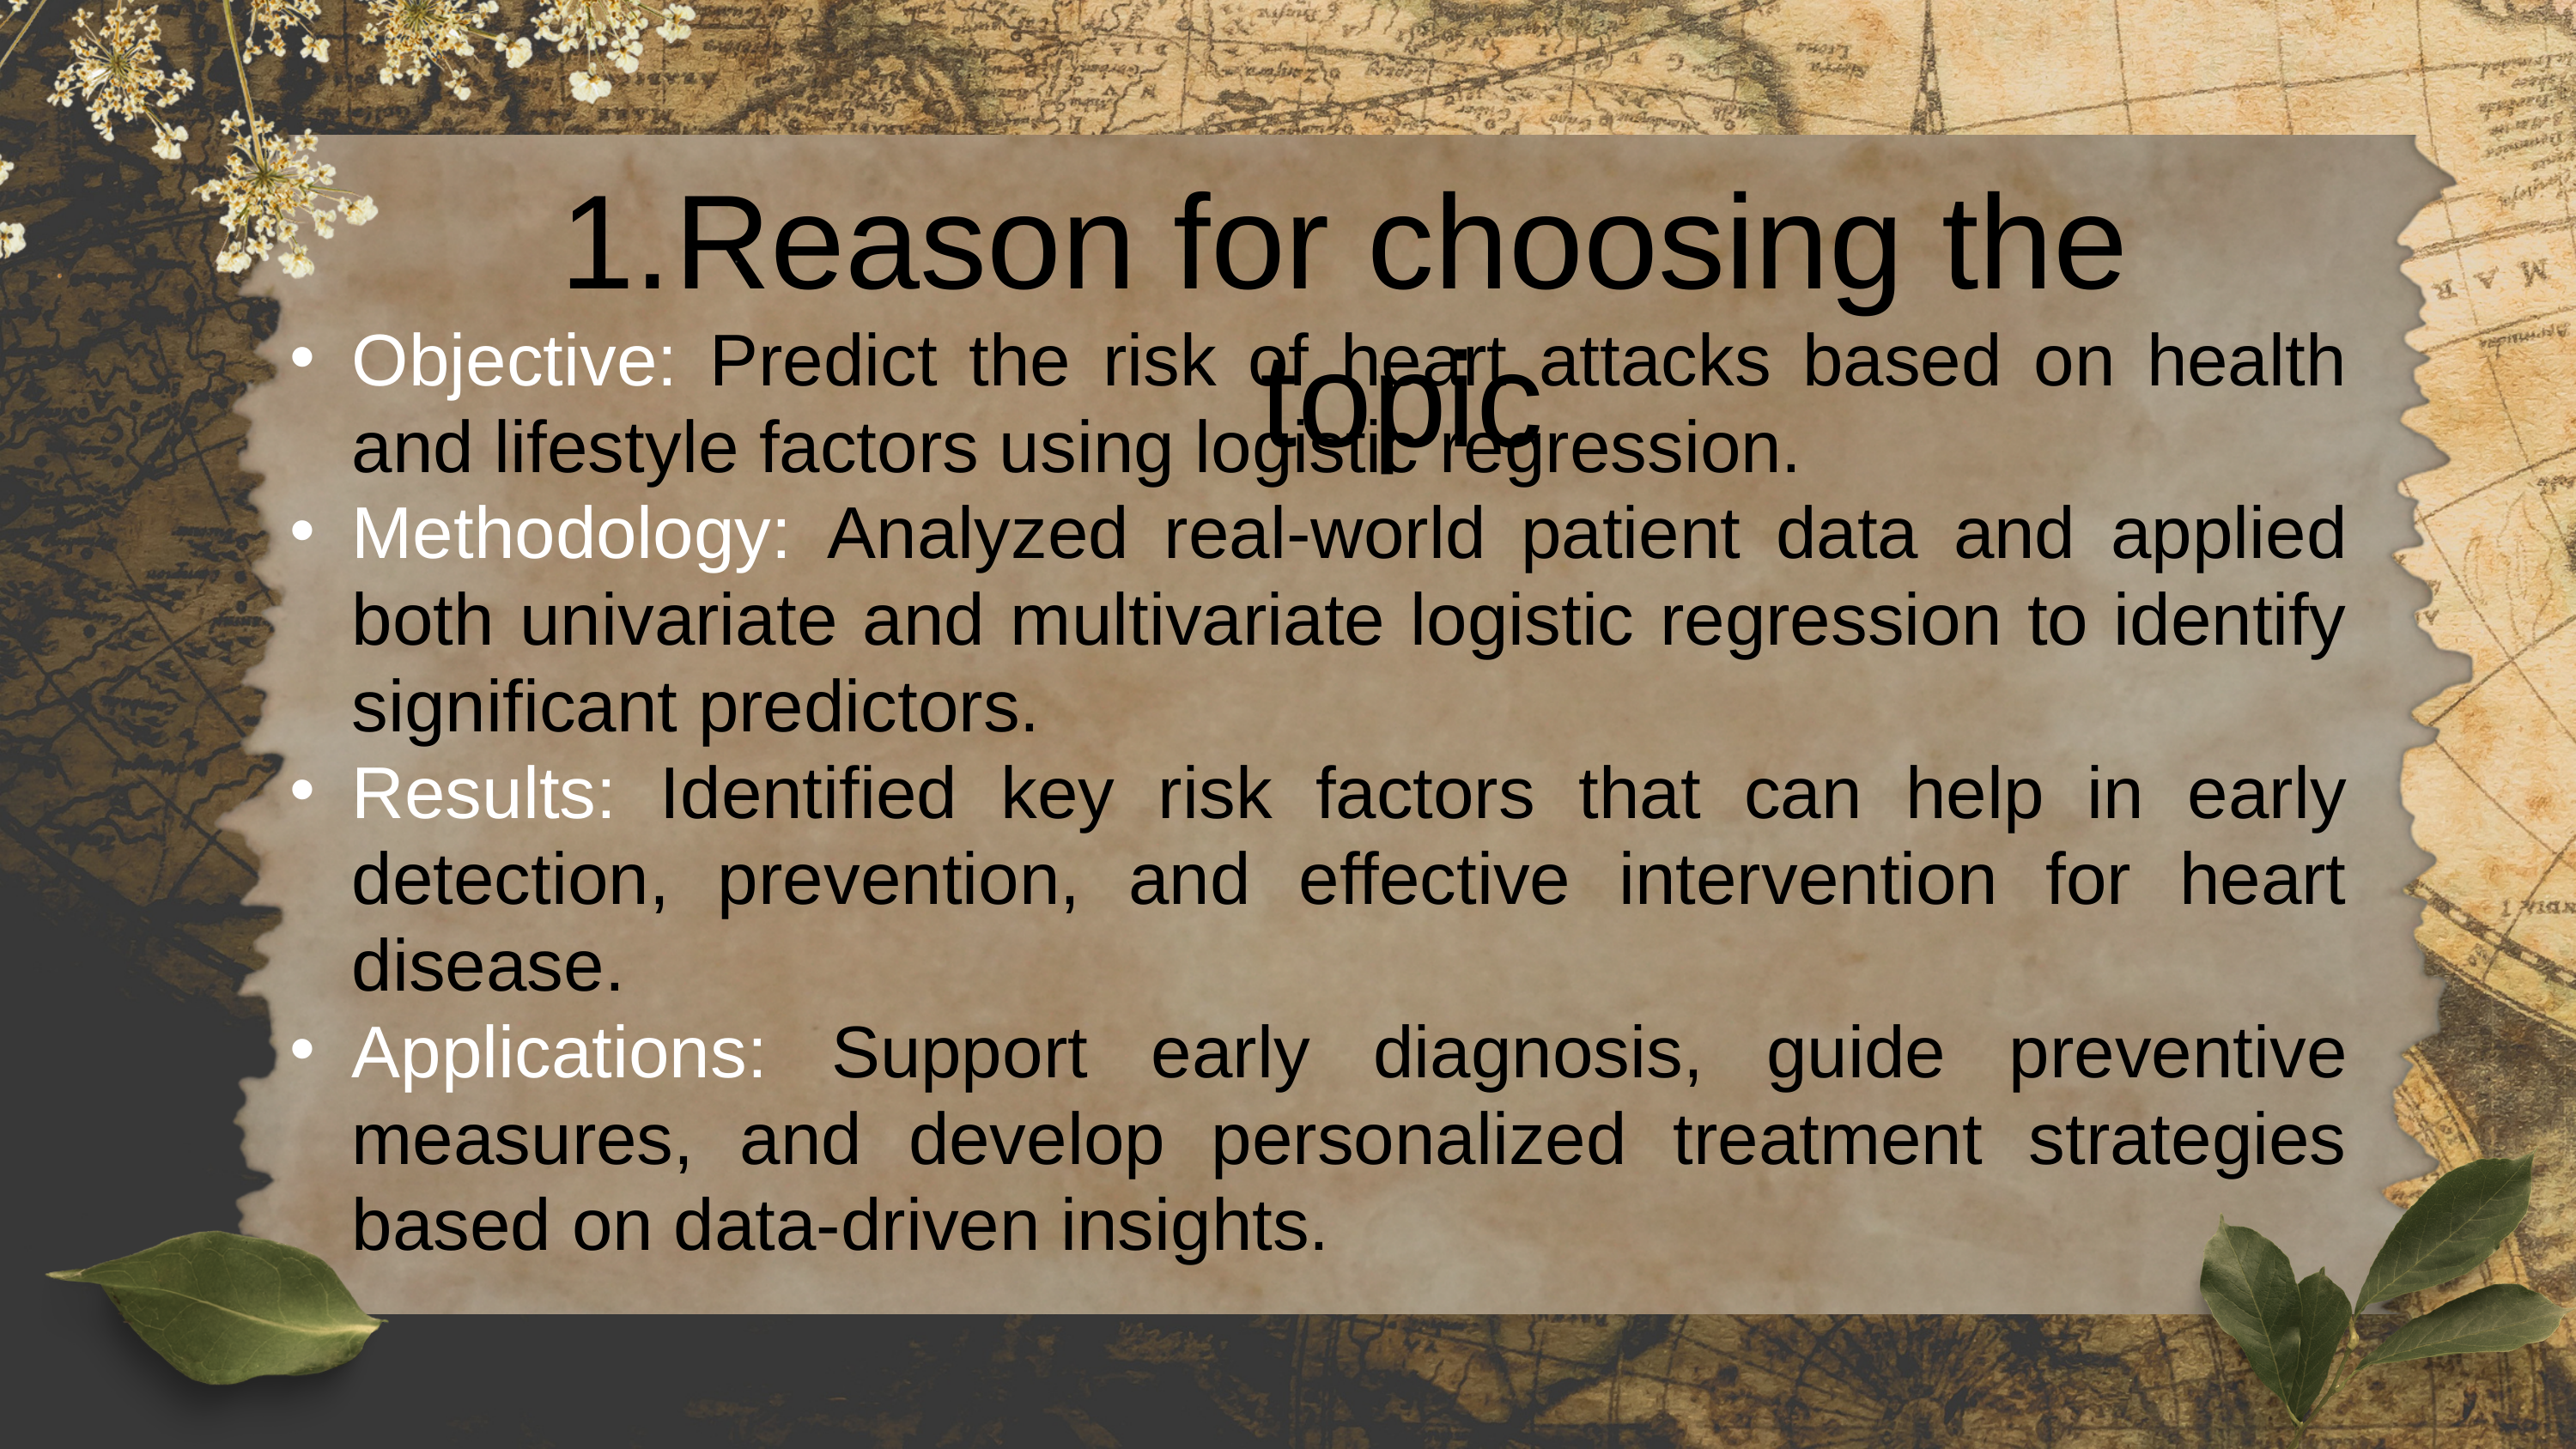

Reason for choosing the topic

Objective: Predict the risk of heart attacks based on health and lifestyle factors using logistic regression.
Methodology: Analyzed real-world patient data and applied both univariate and multivariate logistic regression to identify significant predictors.
Results: Identified key risk factors that can help in early detection, prevention, and effective intervention for heart disease.
Applications: Support early diagnosis, guide preventive measures, and develop personalized treatment strategies based on data-driven insights.